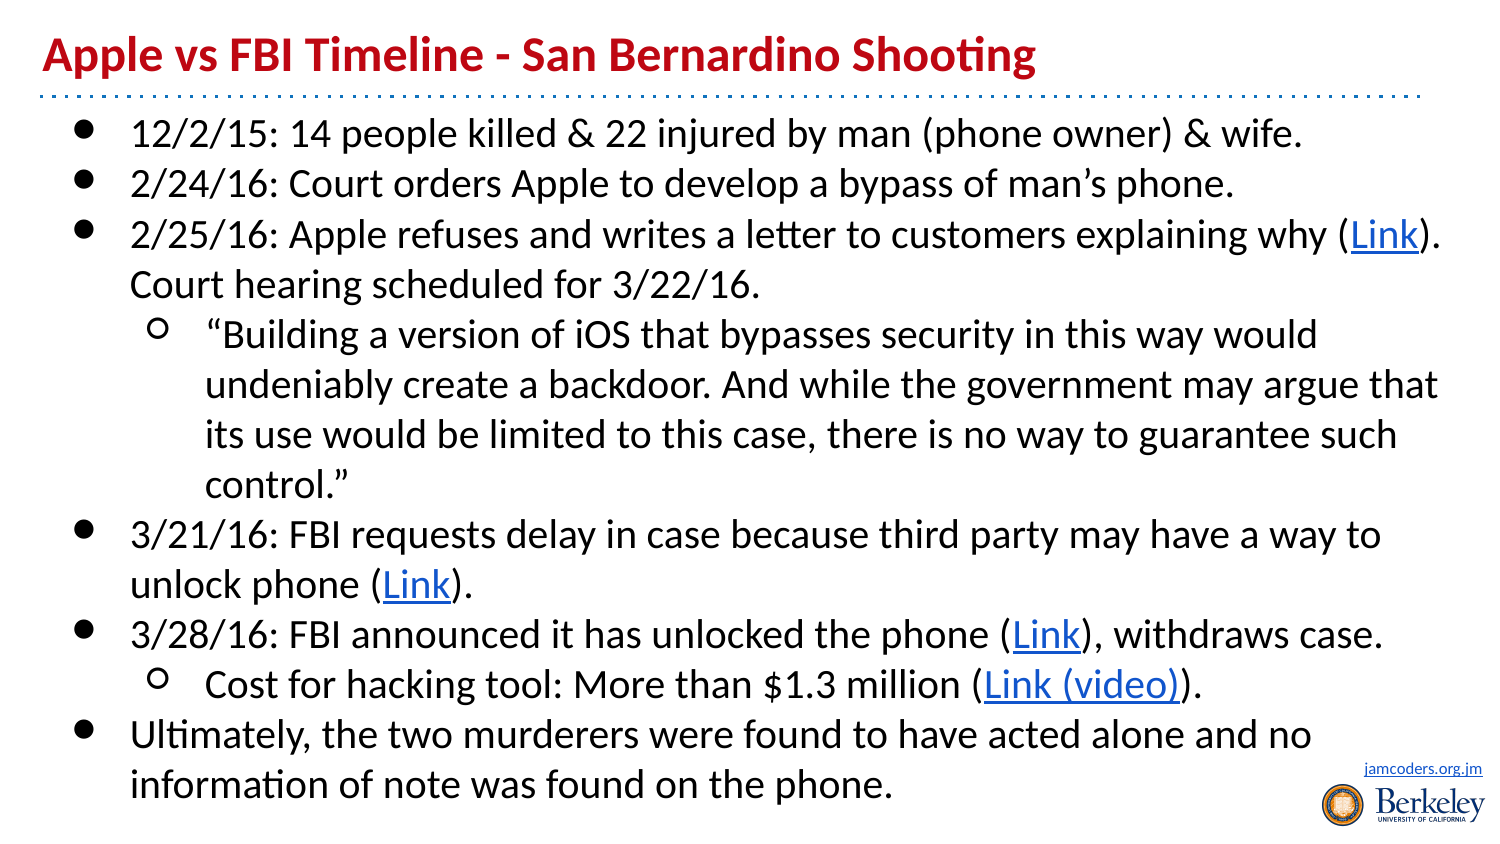

# Apple vs FBI Timeline - San Bernardino Shooting
12/2/15: 14 people killed & 22 injured by man (phone owner) & wife.
2/24/16: Court orders Apple to develop a bypass of man’s phone.
2/25/16: Apple refuses and writes a letter to customers explaining why (Link). Court hearing scheduled for 3/22/16.
“Building a version of iOS that bypasses security in this way would undeniably create a backdoor. And while the government may argue that its use would be limited to this case, there is no way to guarantee such control.”
3/21/16: FBI requests delay in case because third party may have a way to unlock phone (Link).
3/28/16: FBI announced it has unlocked the phone (Link), withdraws case.
Cost for hacking tool: More than $1.3 million (Link (video)).
Ultimately, the two murderers were found to have acted alone and no information of note was found on the phone.